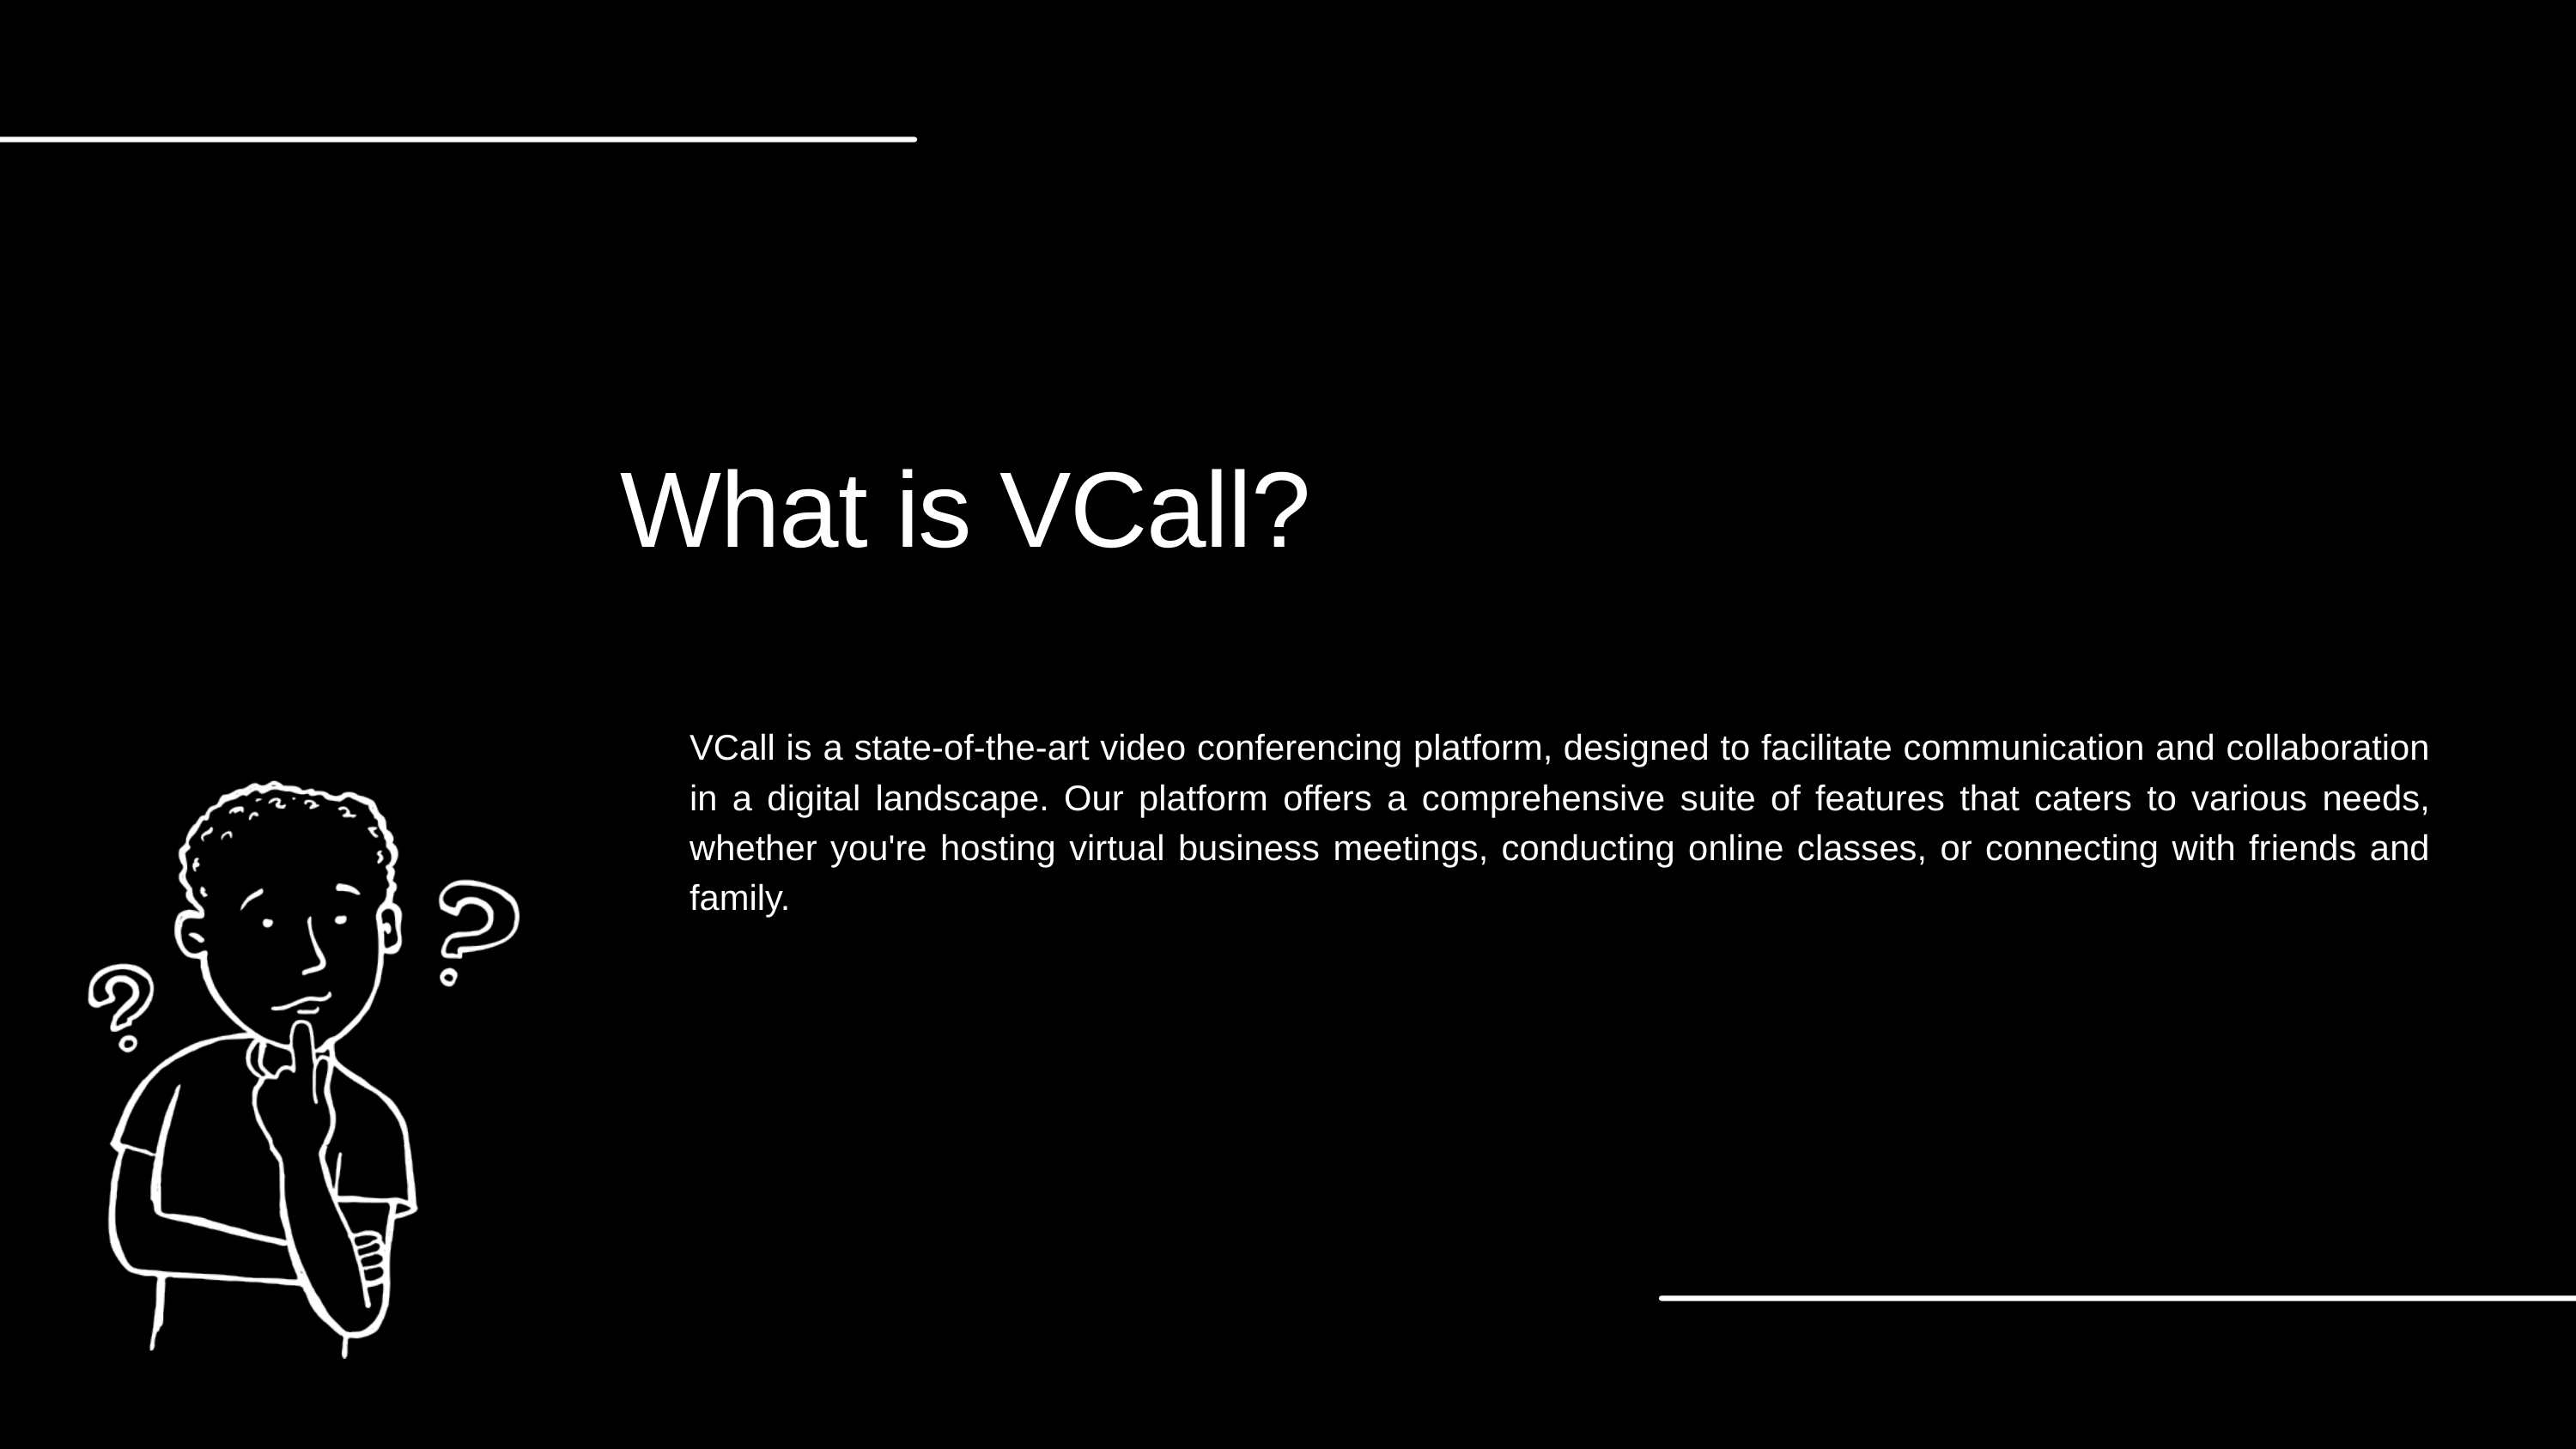

What is VCall?
VCall is a state-of-the-art video conferencing platform, designed to facilitate communication and collaboration in a digital landscape. Our platform offers a comprehensive suite of features that caters to various needs, whether you're hosting virtual business meetings, conducting online classes, or connecting with friends and family.